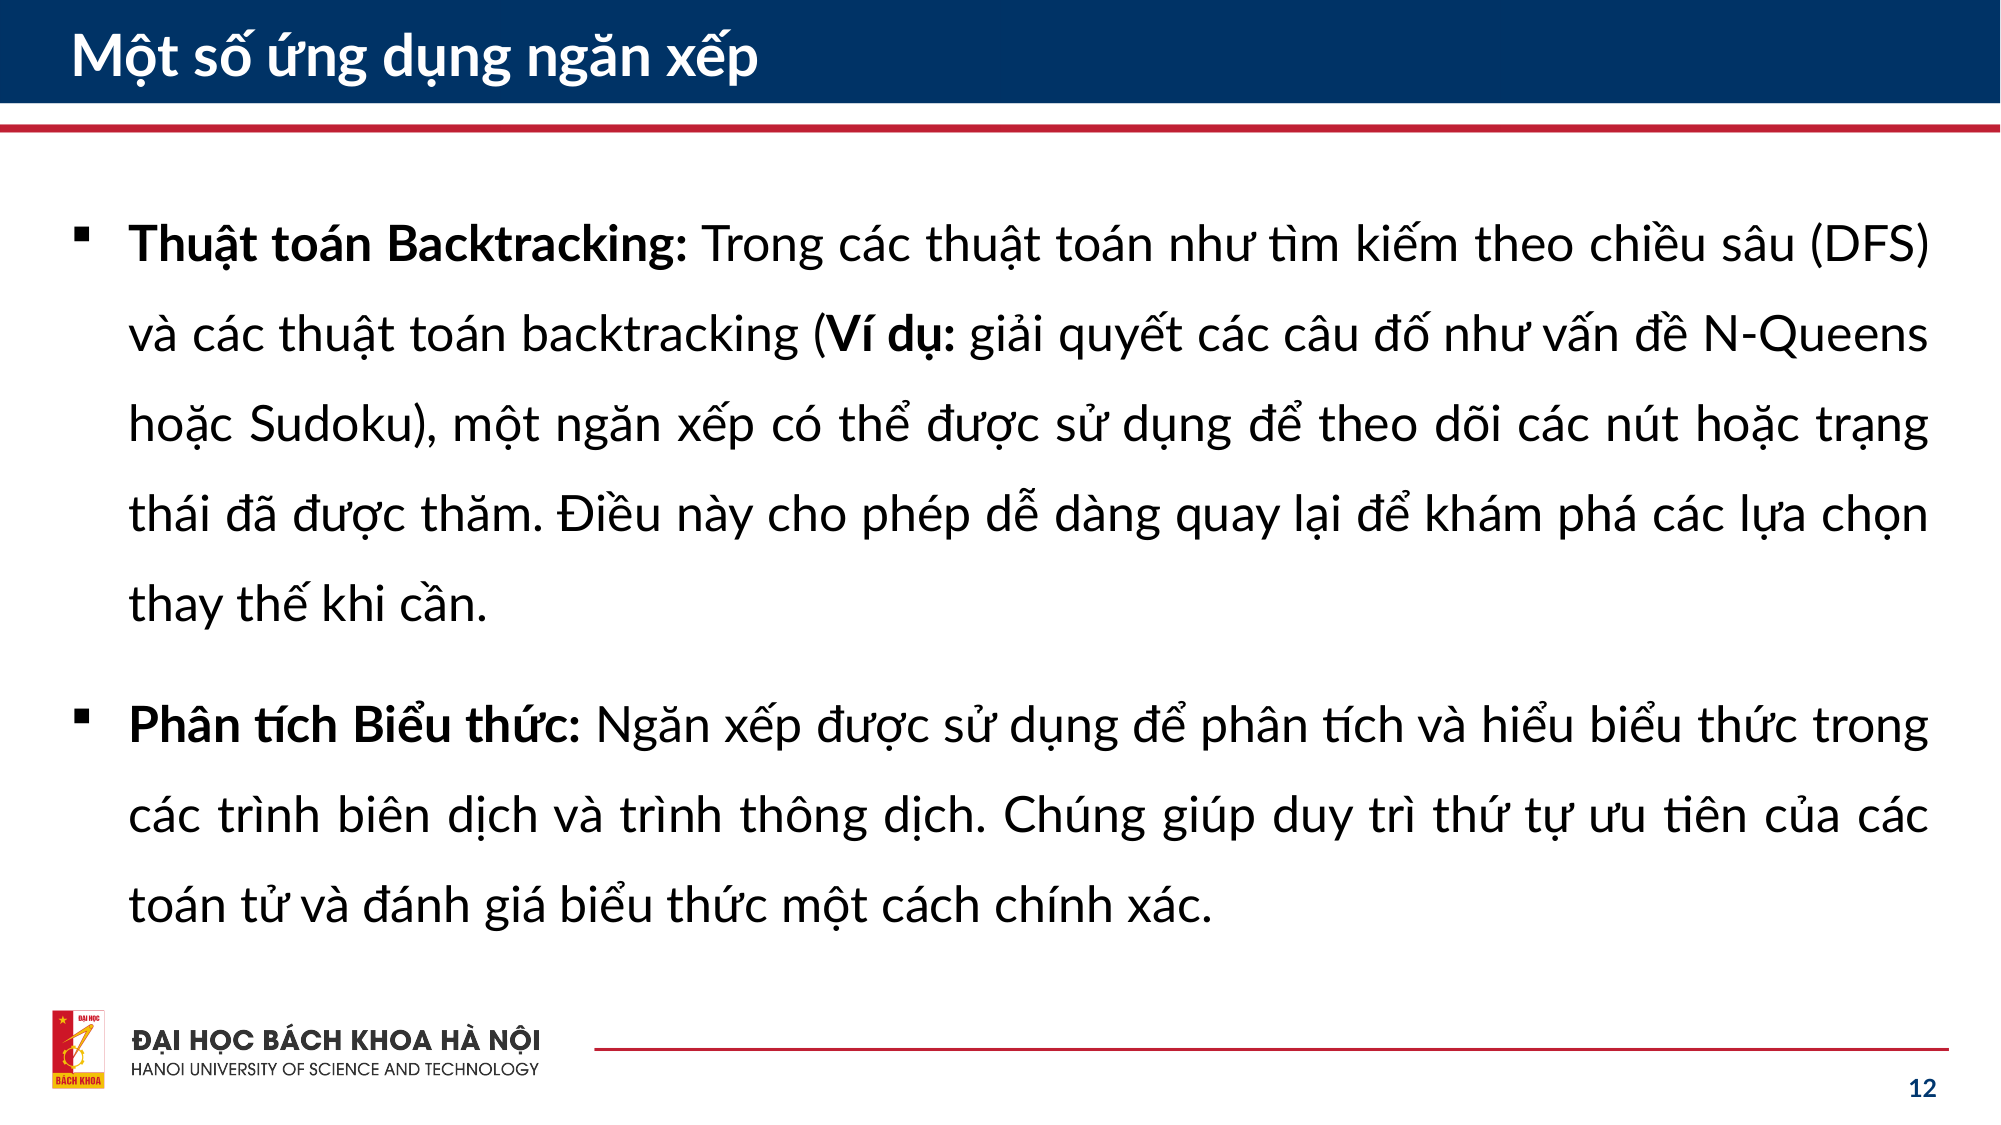

# Một số ứng dụng ngăn xếp
Thuật toán Backtracking: Trong các thuật toán như tìm kiếm theo chiều sâu (DFS) và các thuật toán backtracking (Ví dụ: giải quyết các câu đố như vấn đề N-Queens hoặc Sudoku), một ngăn xếp có thể được sử dụng để theo dõi các nút hoặc trạng thái đã được thăm. Điều này cho phép dễ dàng quay lại để khám phá các lựa chọn thay thế khi cần.
Phân tích Biểu thức: Ngăn xếp được sử dụng để phân tích và hiểu biểu thức trong các trình biên dịch và trình thông dịch. Chúng giúp duy trì thứ tự ưu tiên của các toán tử và đánh giá biểu thức một cách chính xác.
12